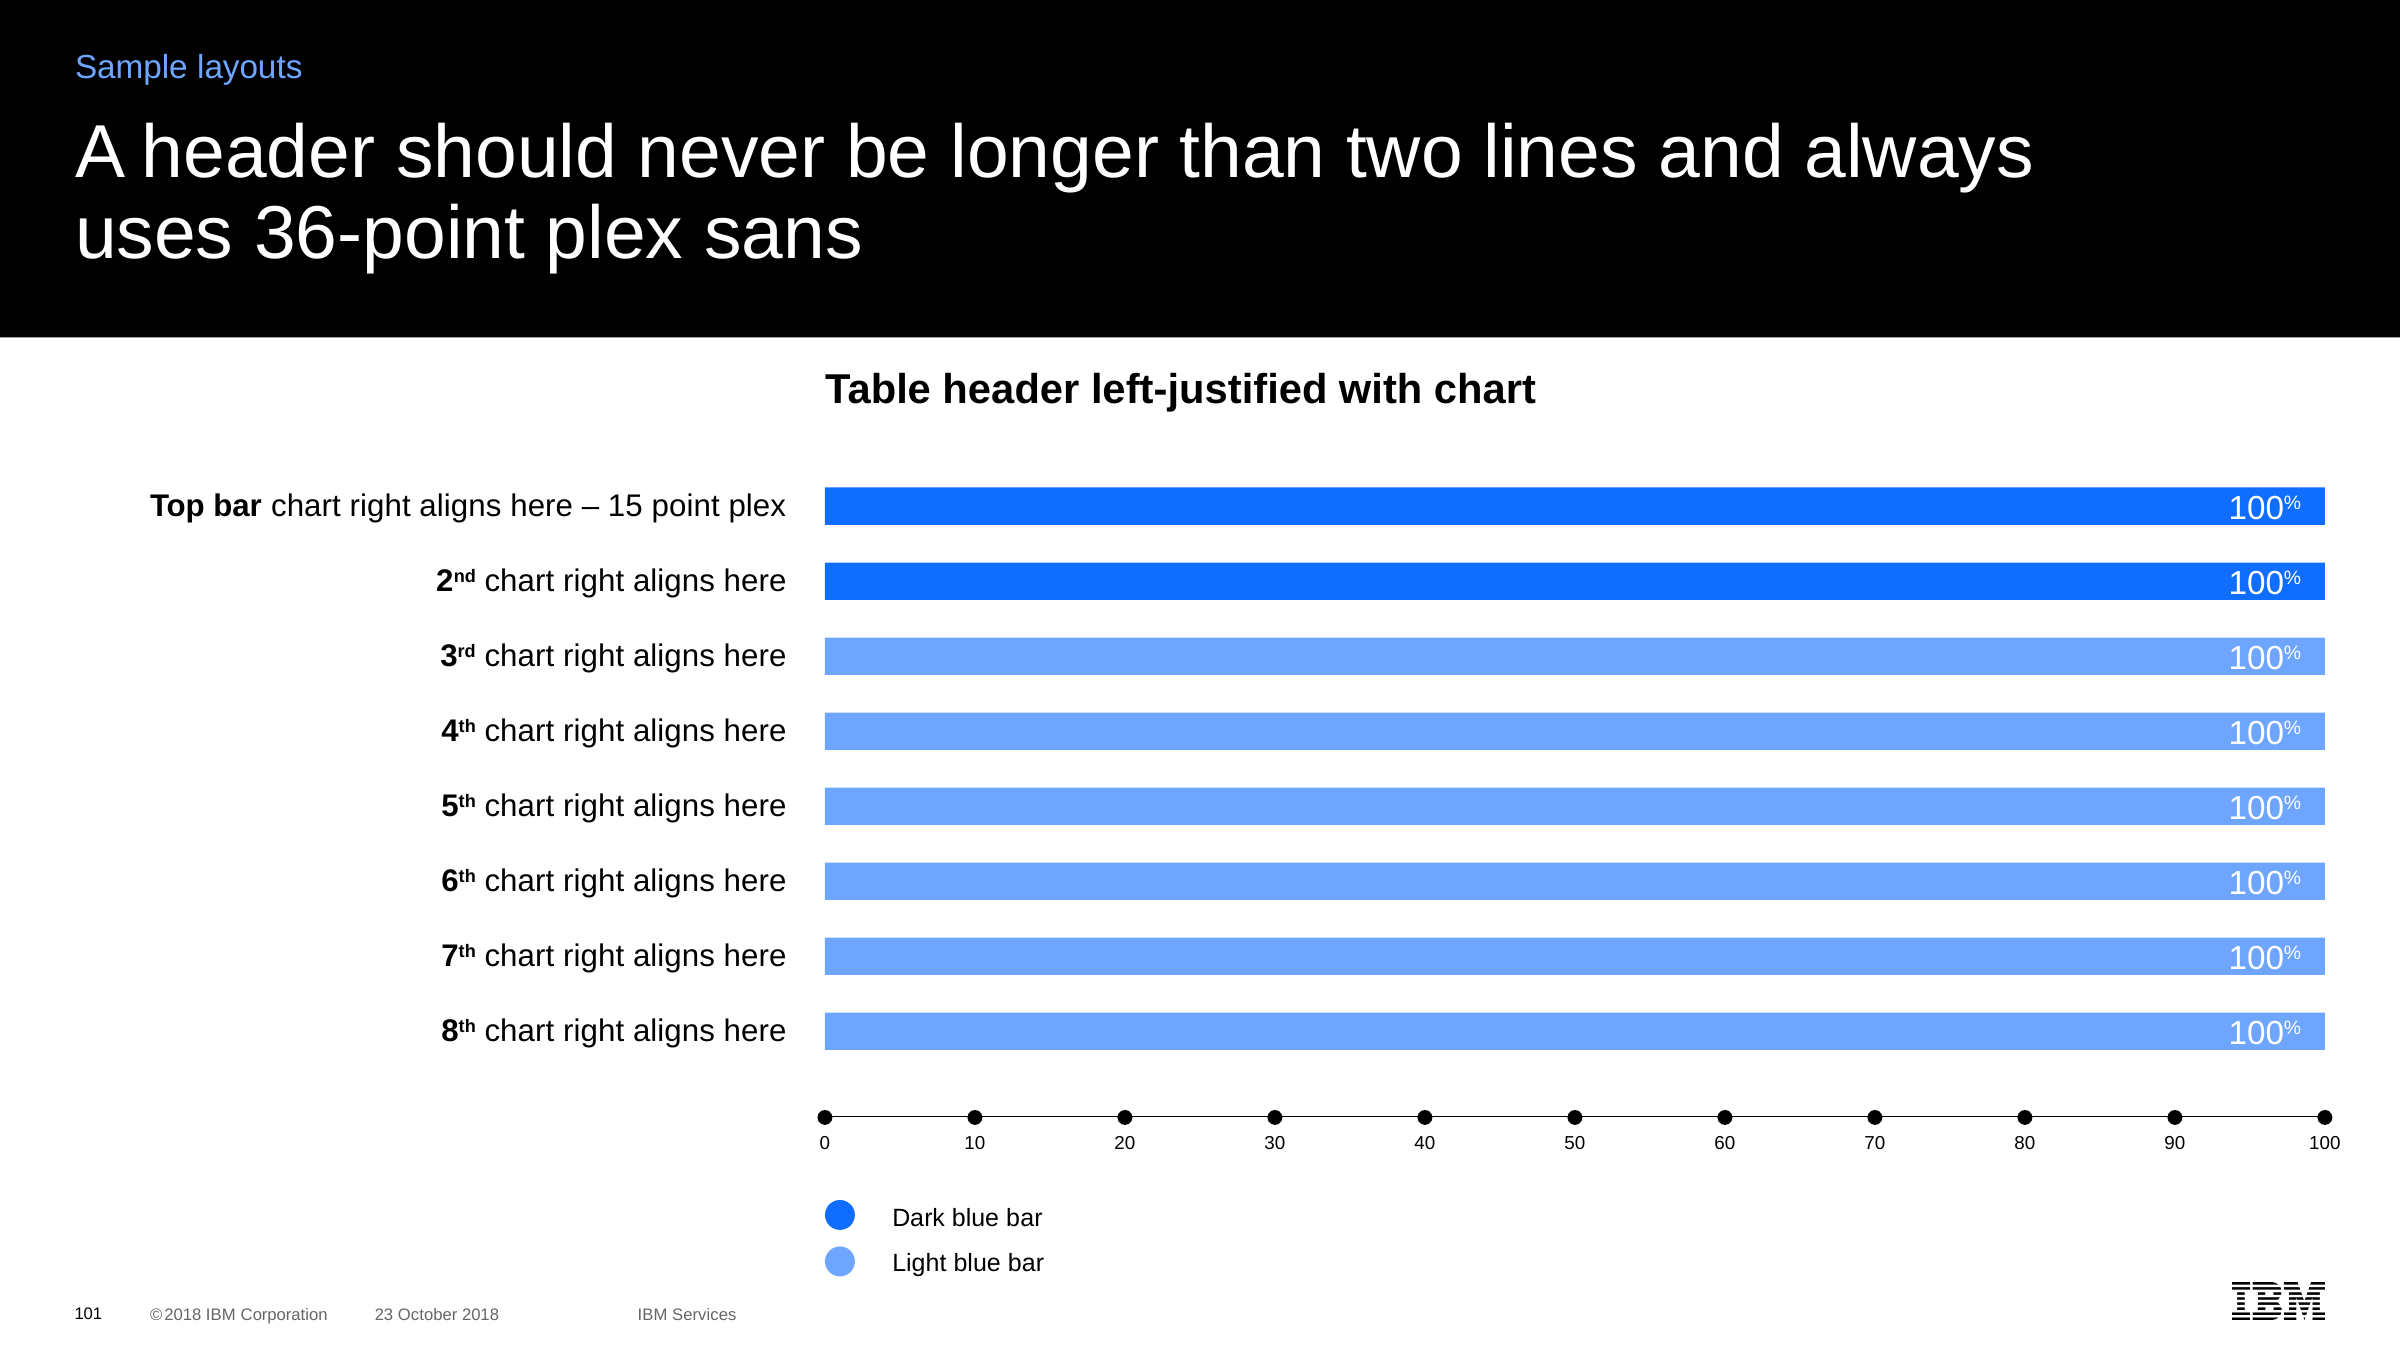

Sample layouts

# A header should never be longer than two lines and always uses 36-point plex sans
Table header left-justified with chart
Top bar chart right aligns here – 15 point plex
100%
2nd chart right aligns here
100%
3rd chart right aligns here
100%
4th chart right aligns here
100%
5th chart right aligns here
100%
6th chart right aligns here
100%
7th chart right aligns here
100%
8th chart right aligns here
100%

10
20
30
40
50
60
70
80
90
100
0

Dark blue bar
Light blue bar